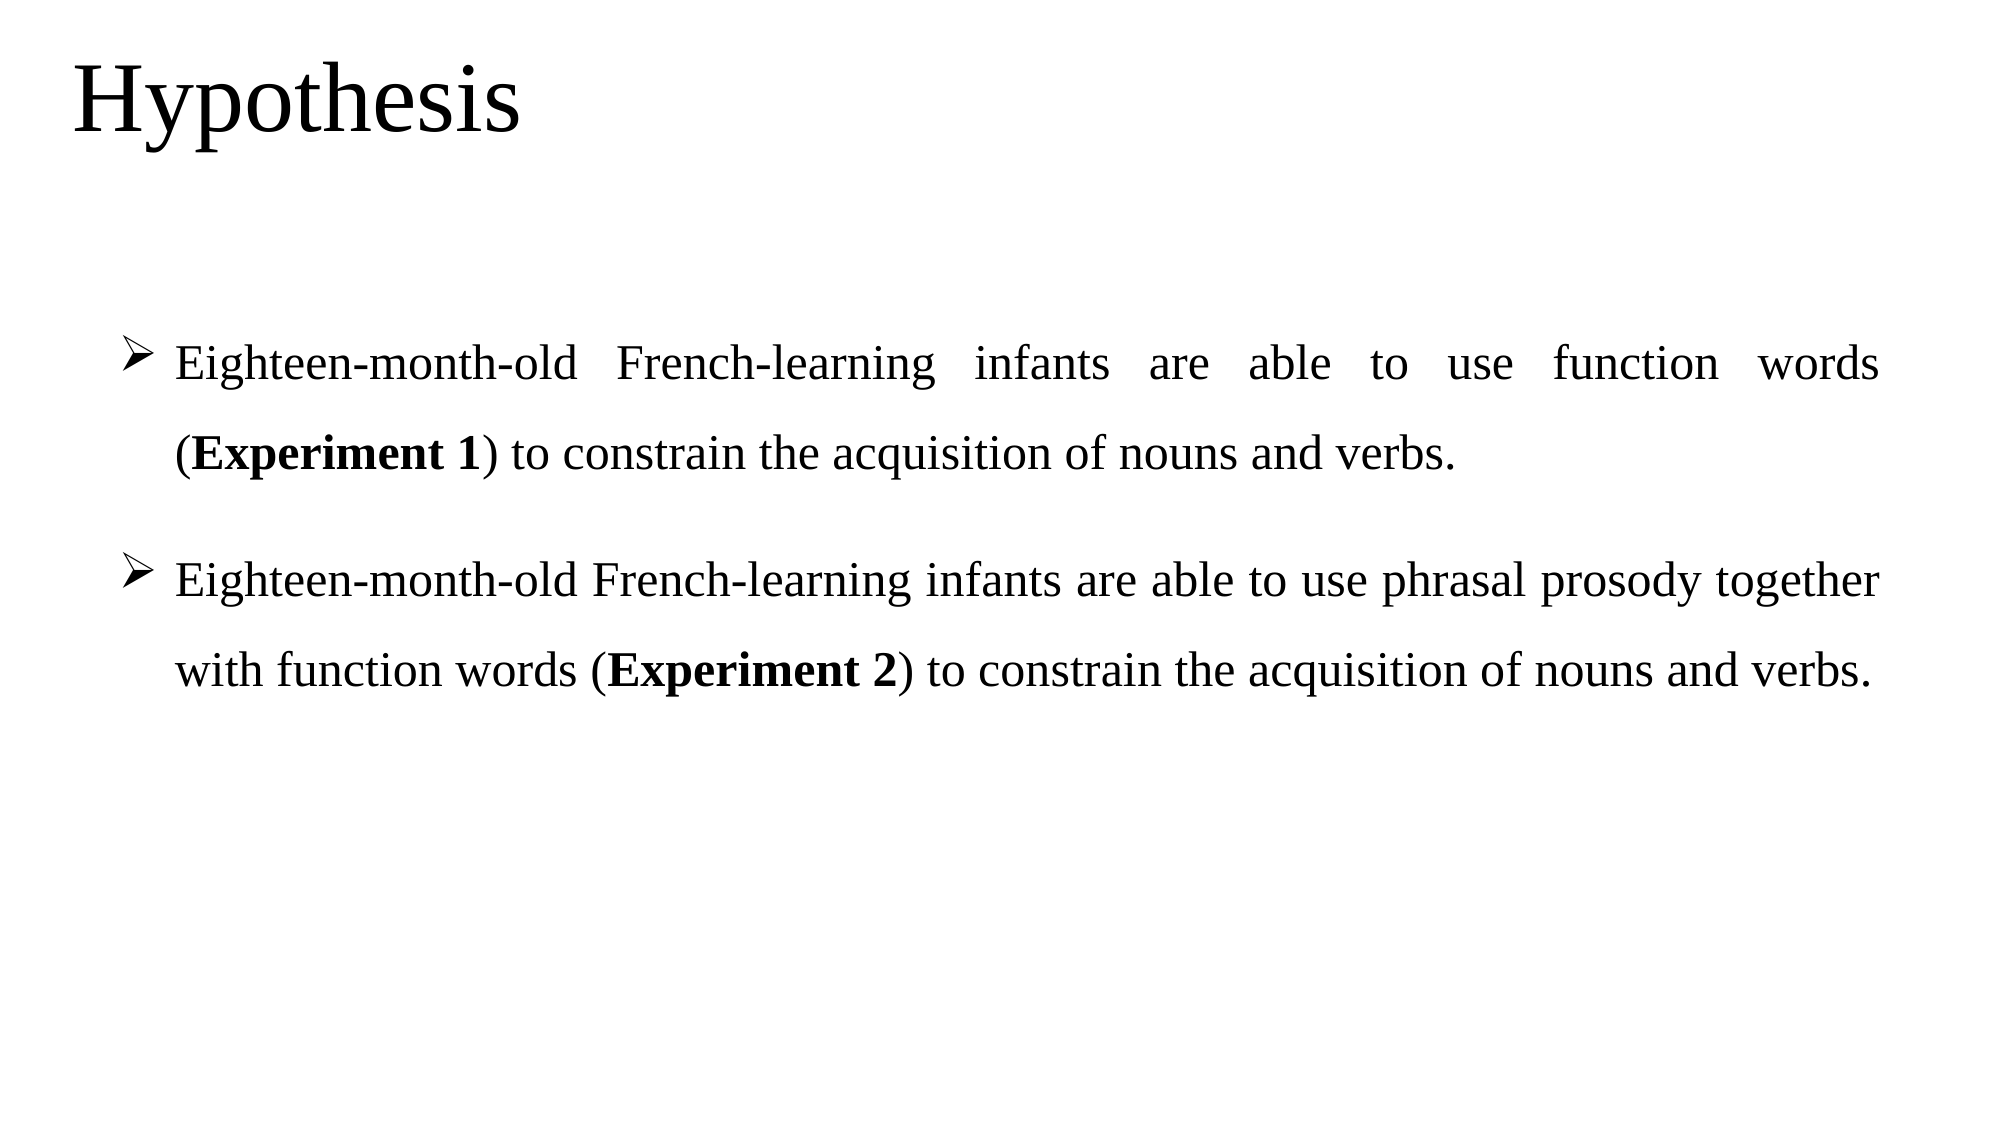

Hypothesis
Eighteen-month-old French-learning infants are able to use function words (Experiment 1) to constrain the acquisition of nouns and verbs.
Eighteen-month-old French-learning infants are able to use phrasal prosody together with function words (Experiment 2) to constrain the acquisition of nouns and verbs.